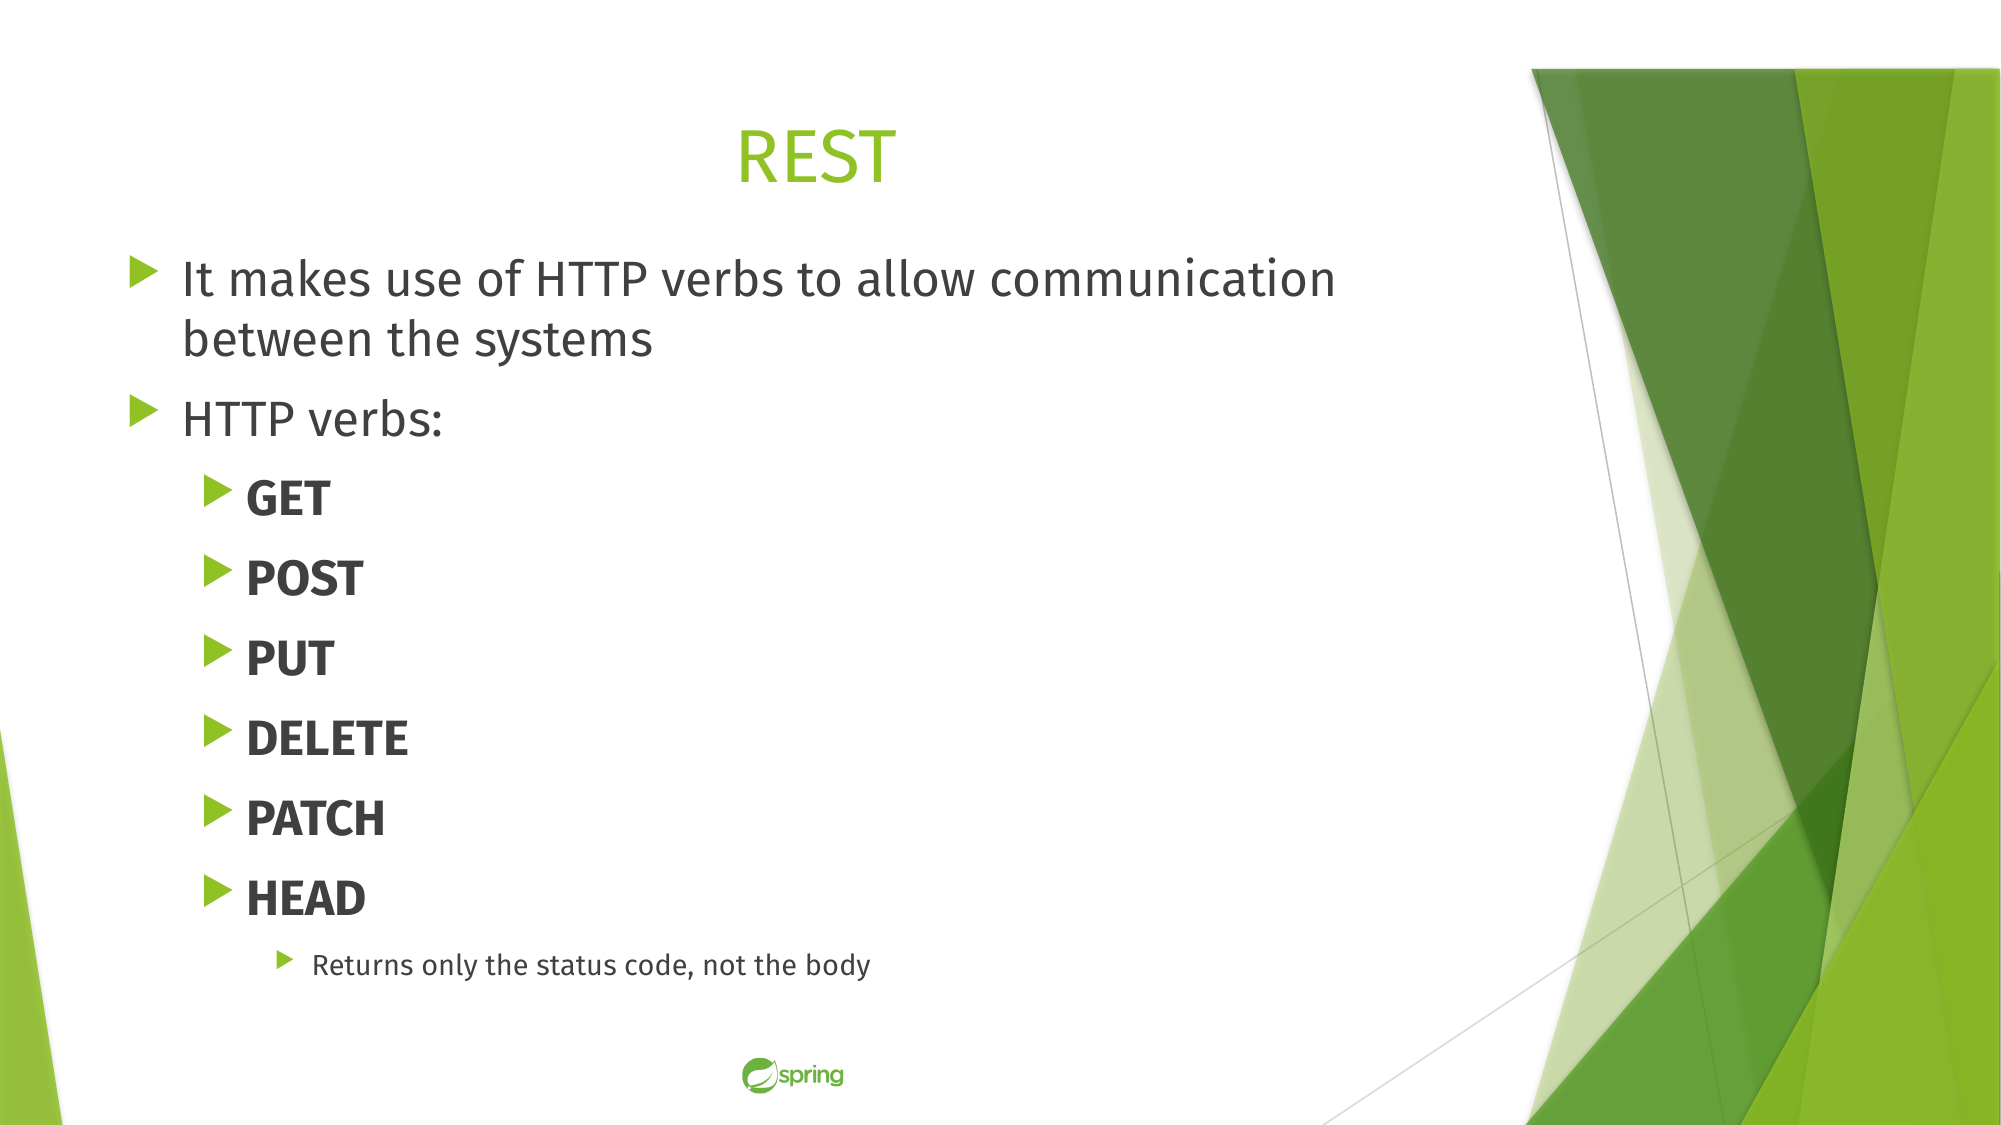

# REST
It makes use of HTTP verbs to allow communication between the systems
HTTP verbs:
GET
POST
PUT
DELETE
PATCH
HEAD
Returns only the status code, not the body